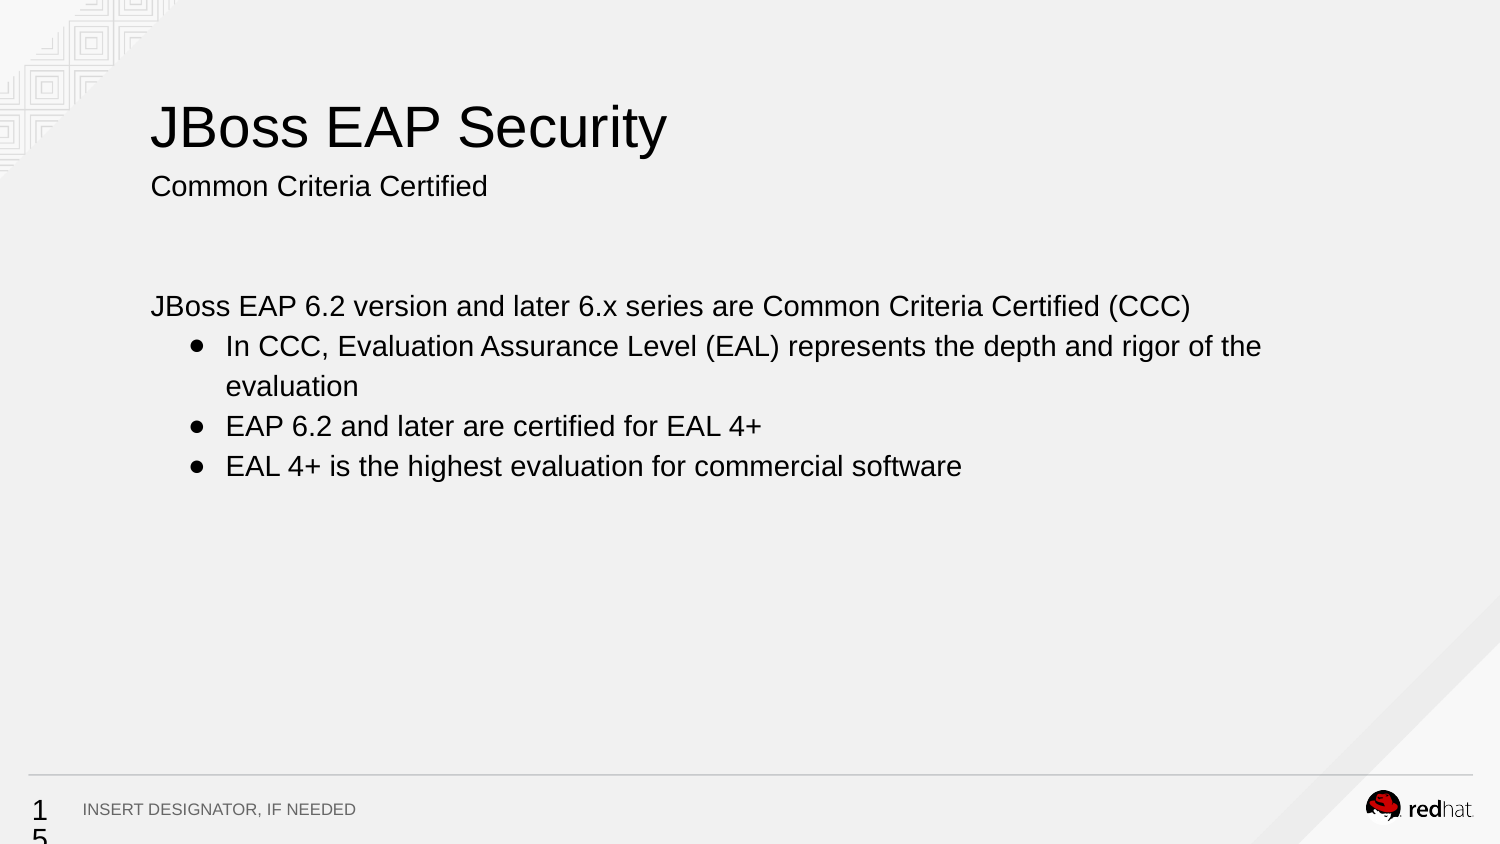

# JBoss EAP Security
Common Criteria Certified
JBoss EAP 6.2 version and later 6.x series are Common Criteria Certified (CCC)
In CCC, Evaluation Assurance Level (EAL) represents the depth and rigor of the evaluation
EAP 6.2 and later are certified for EAL 4+
EAL 4+ is the highest evaluation for commercial software
15